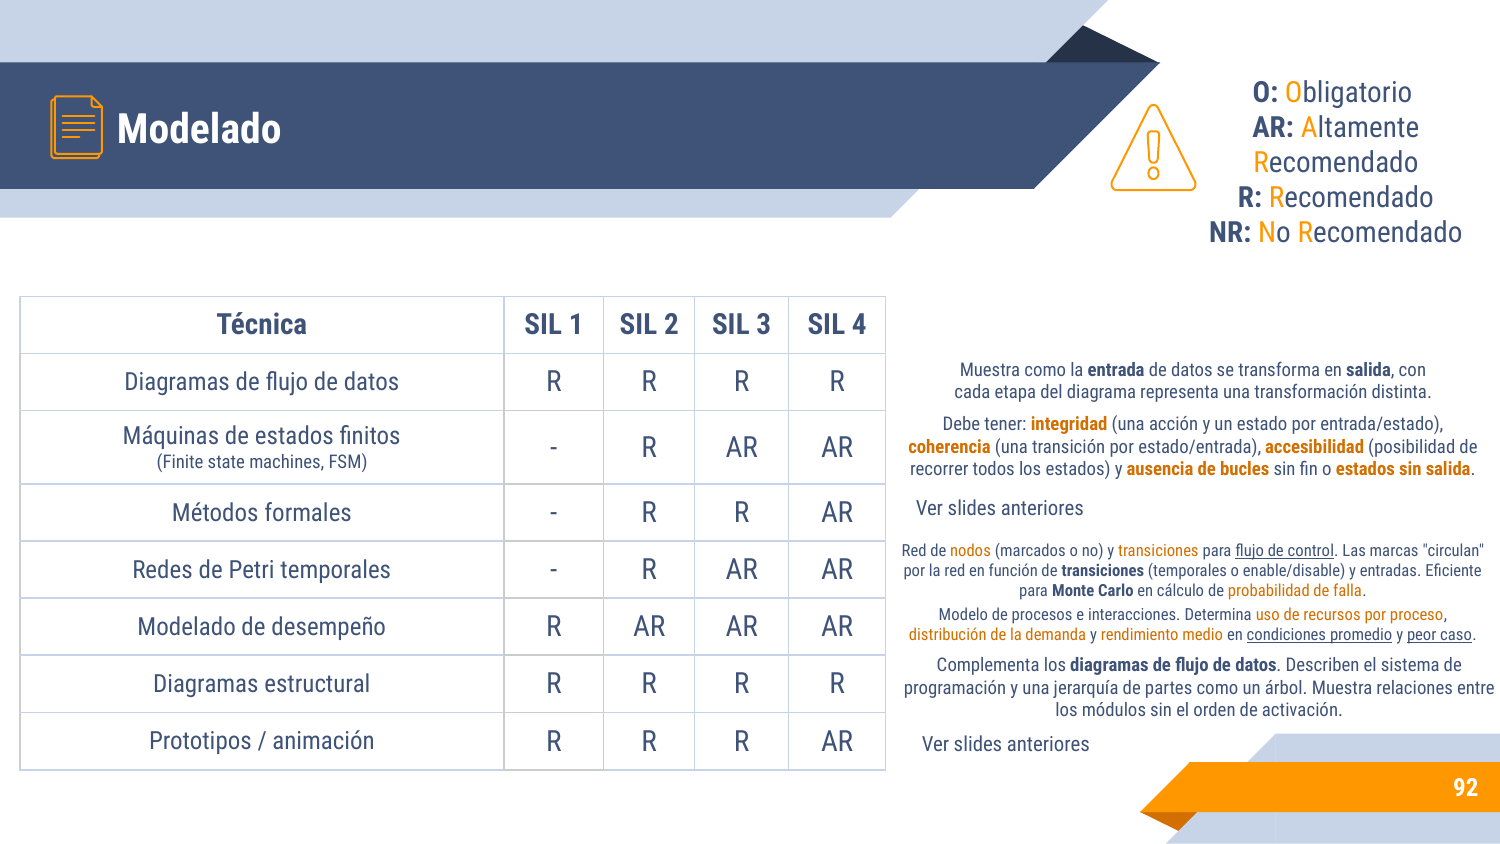

# Modelado
O: Obligatorio
AR: Altamente Recomendado
R: Recomendado
NR: No Recomendado

| Técnica | SIL 1 | SIL 2 | SIL 3 | SIL 4 |
| --- | --- | --- | --- | --- |
| Diagramas de flujo de datos | R | R | R | R |
| Máquinas de estados finitos (Finite state machines, FSM) | - | R | AR | AR |
| Métodos formales | - | R | R | AR |
| Redes de Petri temporales | - | R | AR | AR |
| Modelado de desempeño | R | AR | AR | AR |
| Diagramas estructural | R | R | R | R |
| Prototipos / animación | R | R | R | AR |
Muestra como la entrada de datos se transforma en salida, con
cada etapa del diagrama representa una transformación distinta.
Debe tener: integridad (una acción y un estado por entrada/estado), coherencia (una transición por estado/entrada), accesibilidad (posibilidad de recorrer todos los estados) y ausencia de bucles sin fin o estados sin salida.
Ver slides anteriores
Red de nodos (marcados o no) y transiciones para flujo de control. Las marcas "circulan" por la red en función de transiciones (temporales o enable/disable) y entradas. Eficiente para Monte Carlo en cálculo de probabilidad de falla.
Modelo de procesos e interacciones. Determina uso de recursos por proceso, distribución de la demanda y rendimiento medio en condiciones promedio y peor caso.
Complementa los diagramas de flujo de datos. Describen el sistema de programación y una jerarquía de partes como un árbol. Muestra relaciones entre los módulos sin el orden de activación.
Ver slides anteriores
92